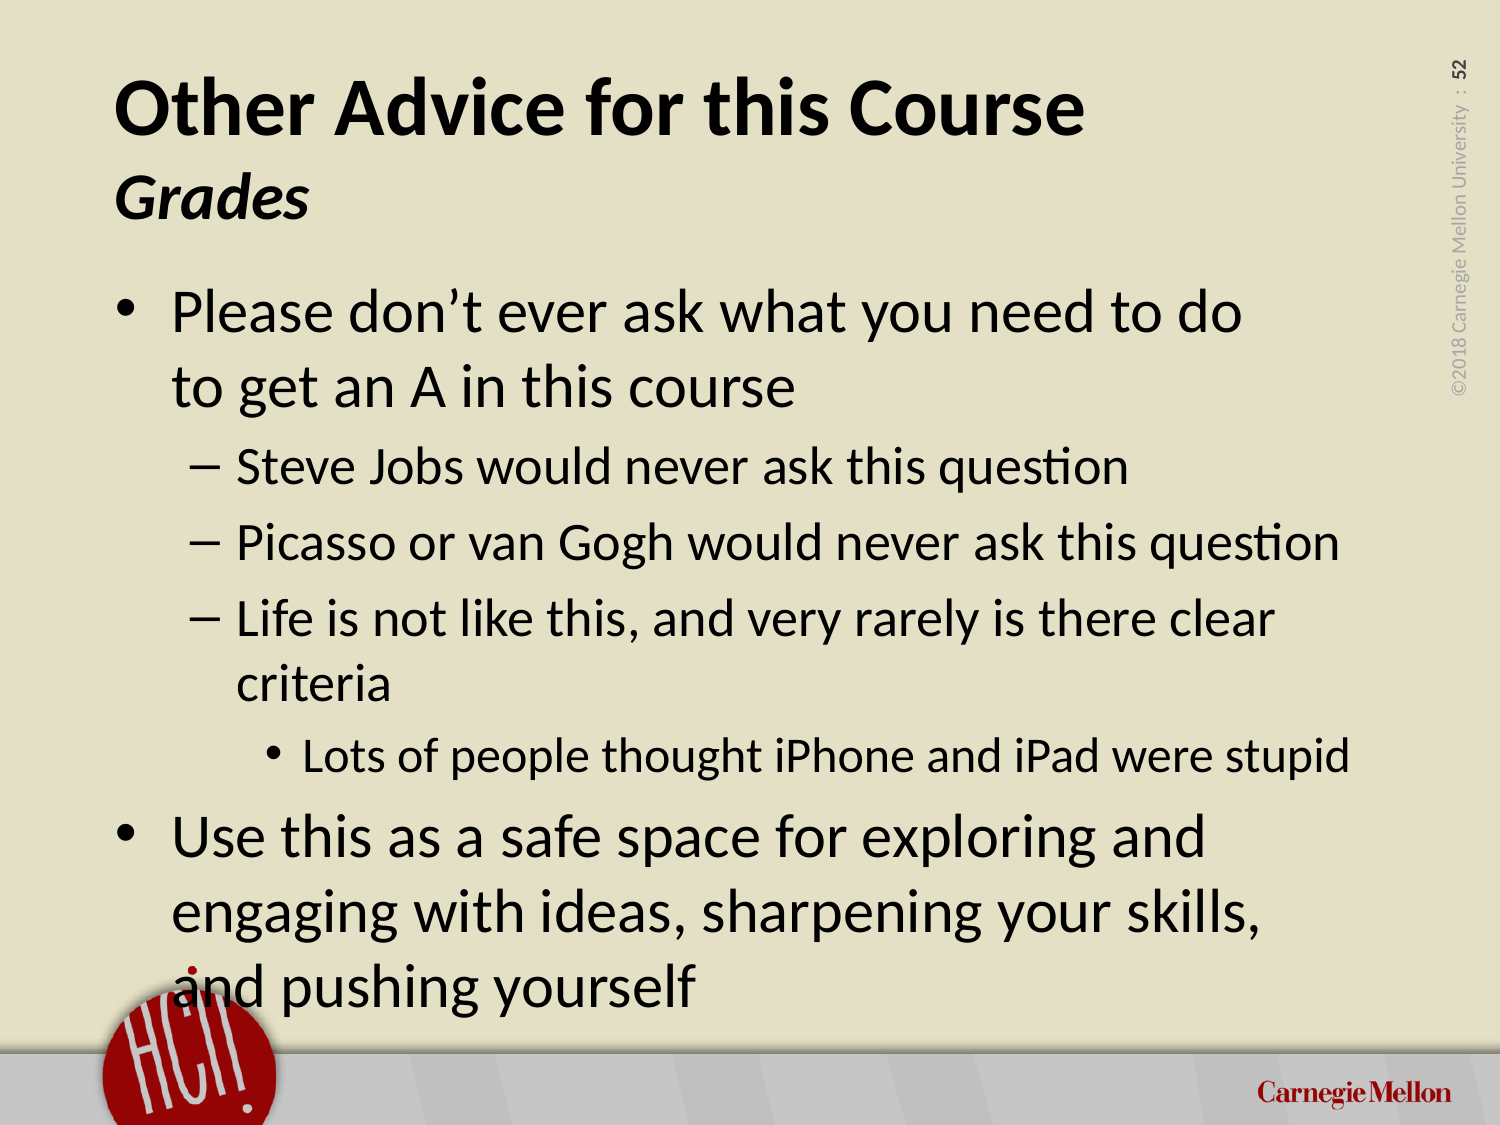

# Other Advice for this Course Grades
Please don’t ever ask what you need to do
to get an A in this course
Steve Jobs would never ask this question
Picasso or van Gogh would never ask this question
Life is not like this, and very rarely is there clear criteria
Lots of people thought iPhone and iPad were stupid
Use this as a safe space for exploring and engaging with ideas, sharpening your skills,
and pushing yourself